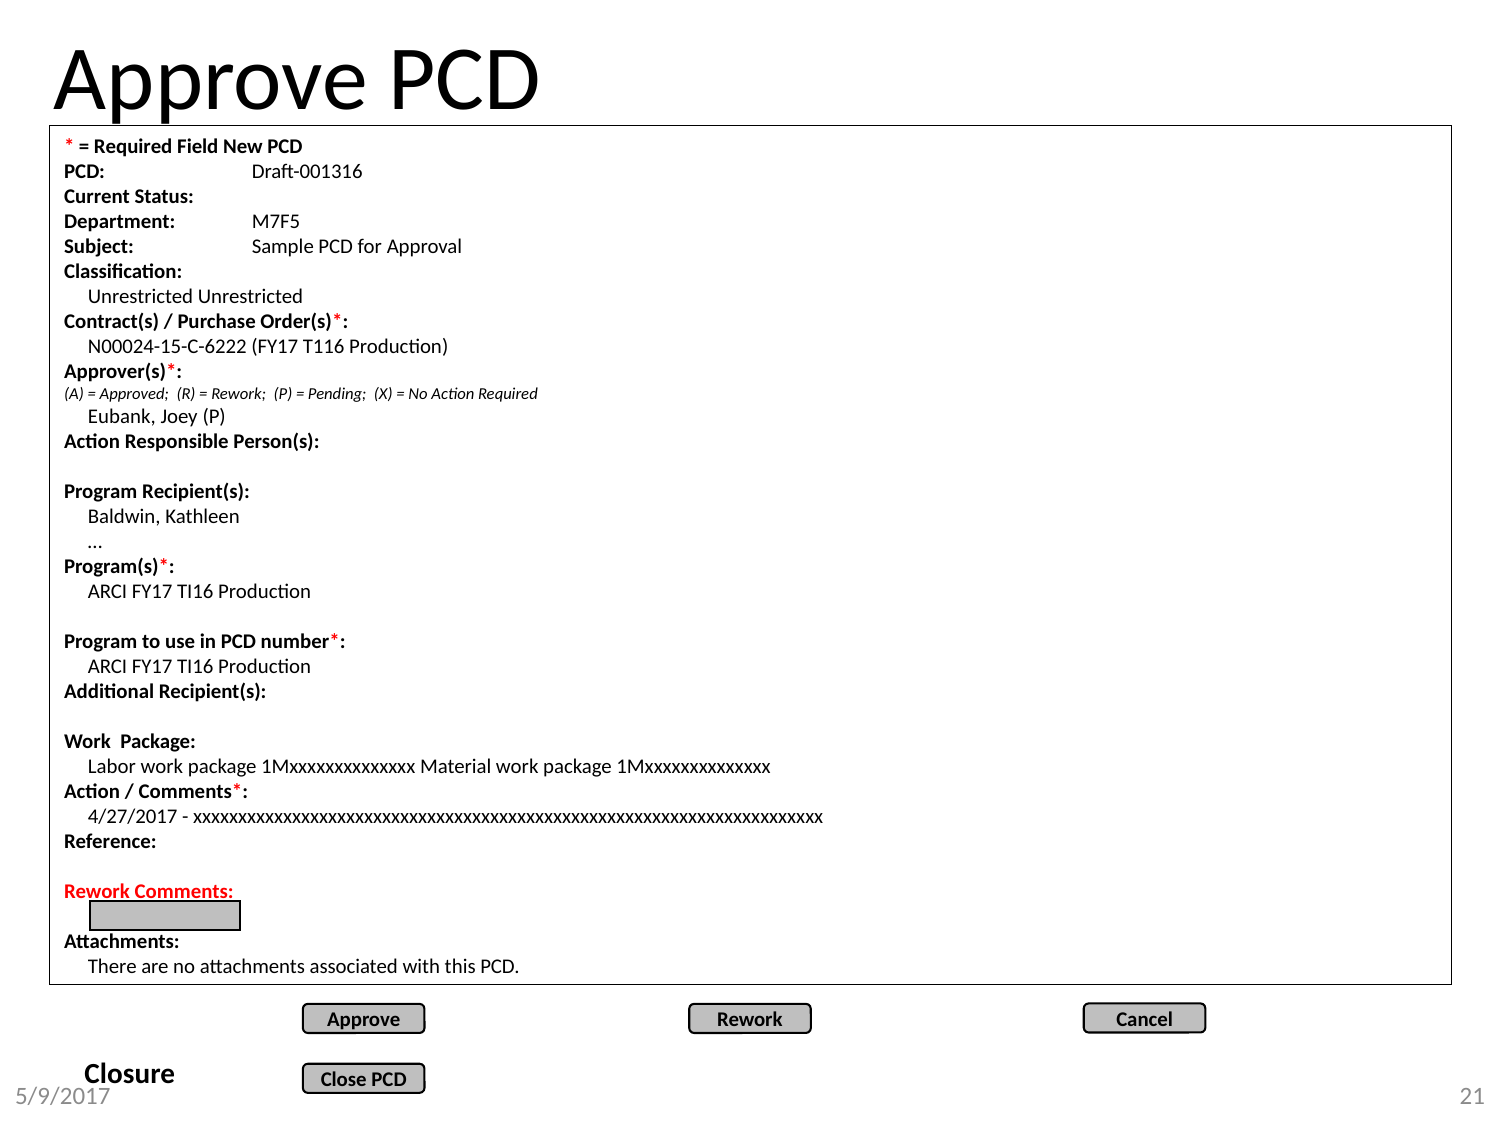

# Approve PCD
* = Required Field New PCD
PCD:	Draft-001316
Current Status:
Department: 	M7F5
Subject:	Sample PCD for Approval
Classification:
     Unrestricted Unrestricted
Contract(s) / Purchase Order(s)*:
     N00024-15-C-6222 (FY17 T116 Production)
Approver(s)*:
(A) = Approved;  (R) = Rework;  (P) = Pending;  (X) = No Action Required
     Eubank, Joey (P)
Action Responsible Person(s):

Program Recipient(s):
     Baldwin, Kathleen
     …
Program(s)*:
     ARCI FY17 TI16 Production

Program to use in PCD number*:
     ARCI FY17 TI16 Production
Additional Recipient(s):

Work  Package:
     Labor work package 1Mxxxxxxxxxxxxxx Material work package 1Mxxxxxxxxxxxxxx
Action / Comments*:
     4/27/2017 - xxxxxxxxxxxxxxxxxxxxxxxxxxxxxxxxxxxxxxxxxxxxxxxxxxxxxxxxxxxxxxxxxxxxxx
Reference:

Rework Comments:

Attachments:
     There are no attachments associated with this PCD.

Cancel
Approve
Rework
Closure

Close PCD
21
5/9/2017